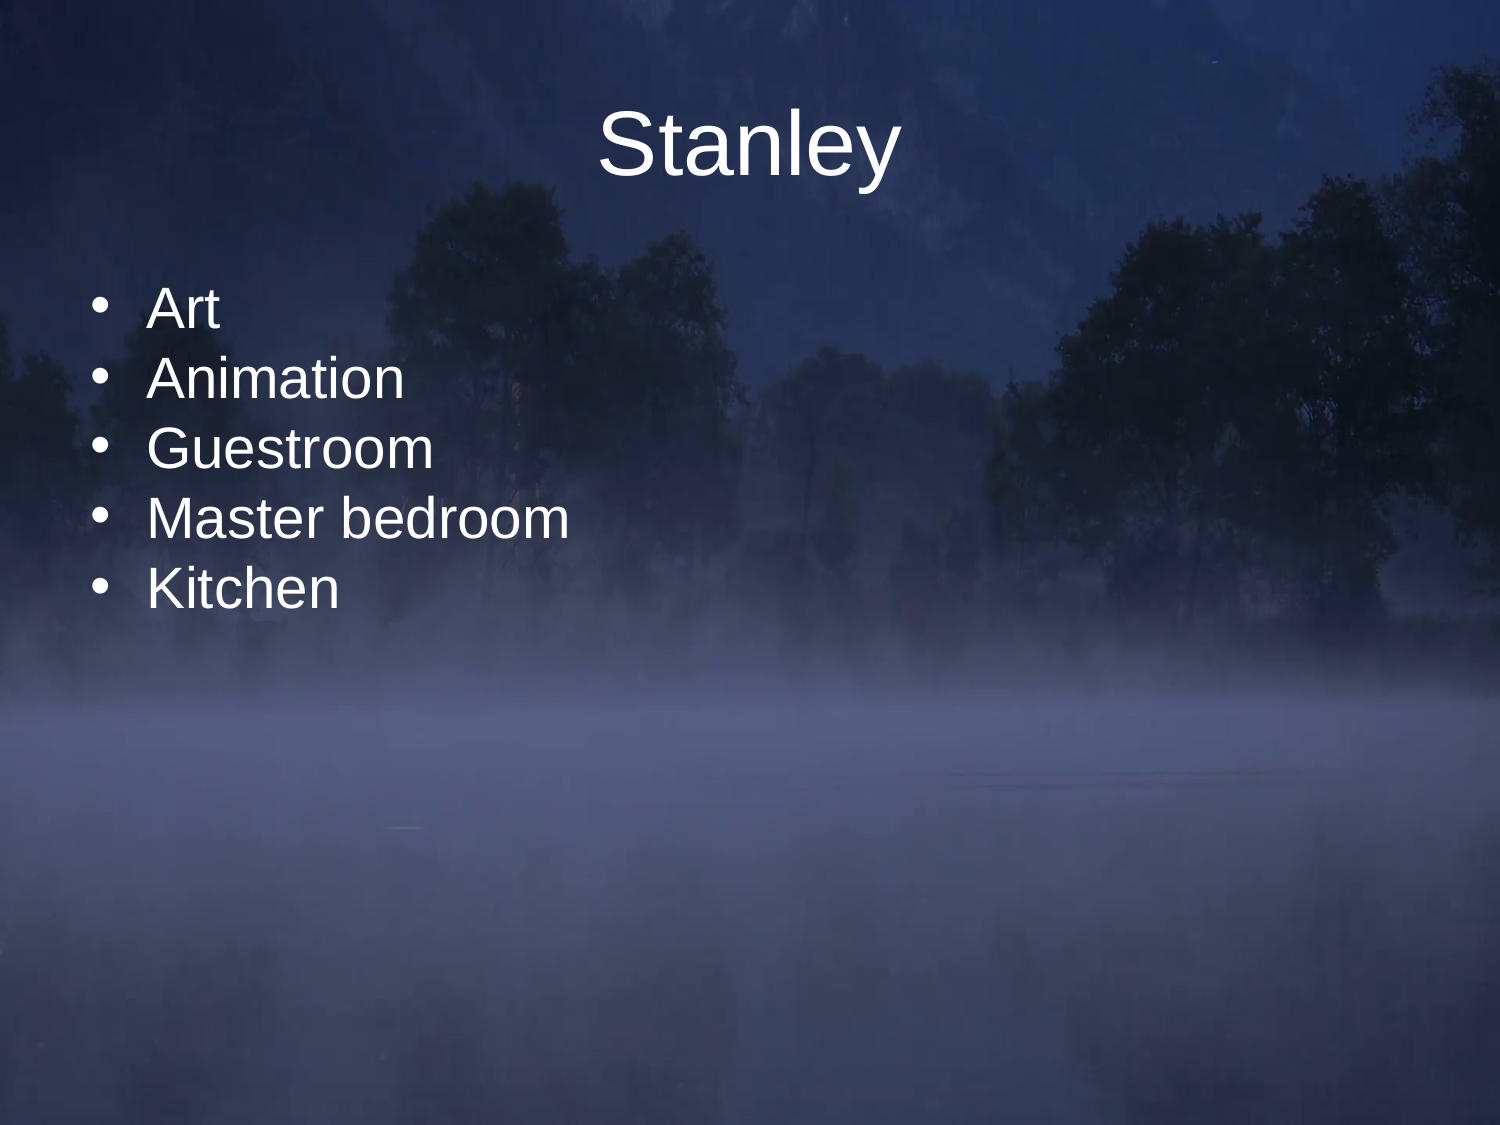

# Stanley
Art
Animation
Guestroom
Master bedroom
Kitchen